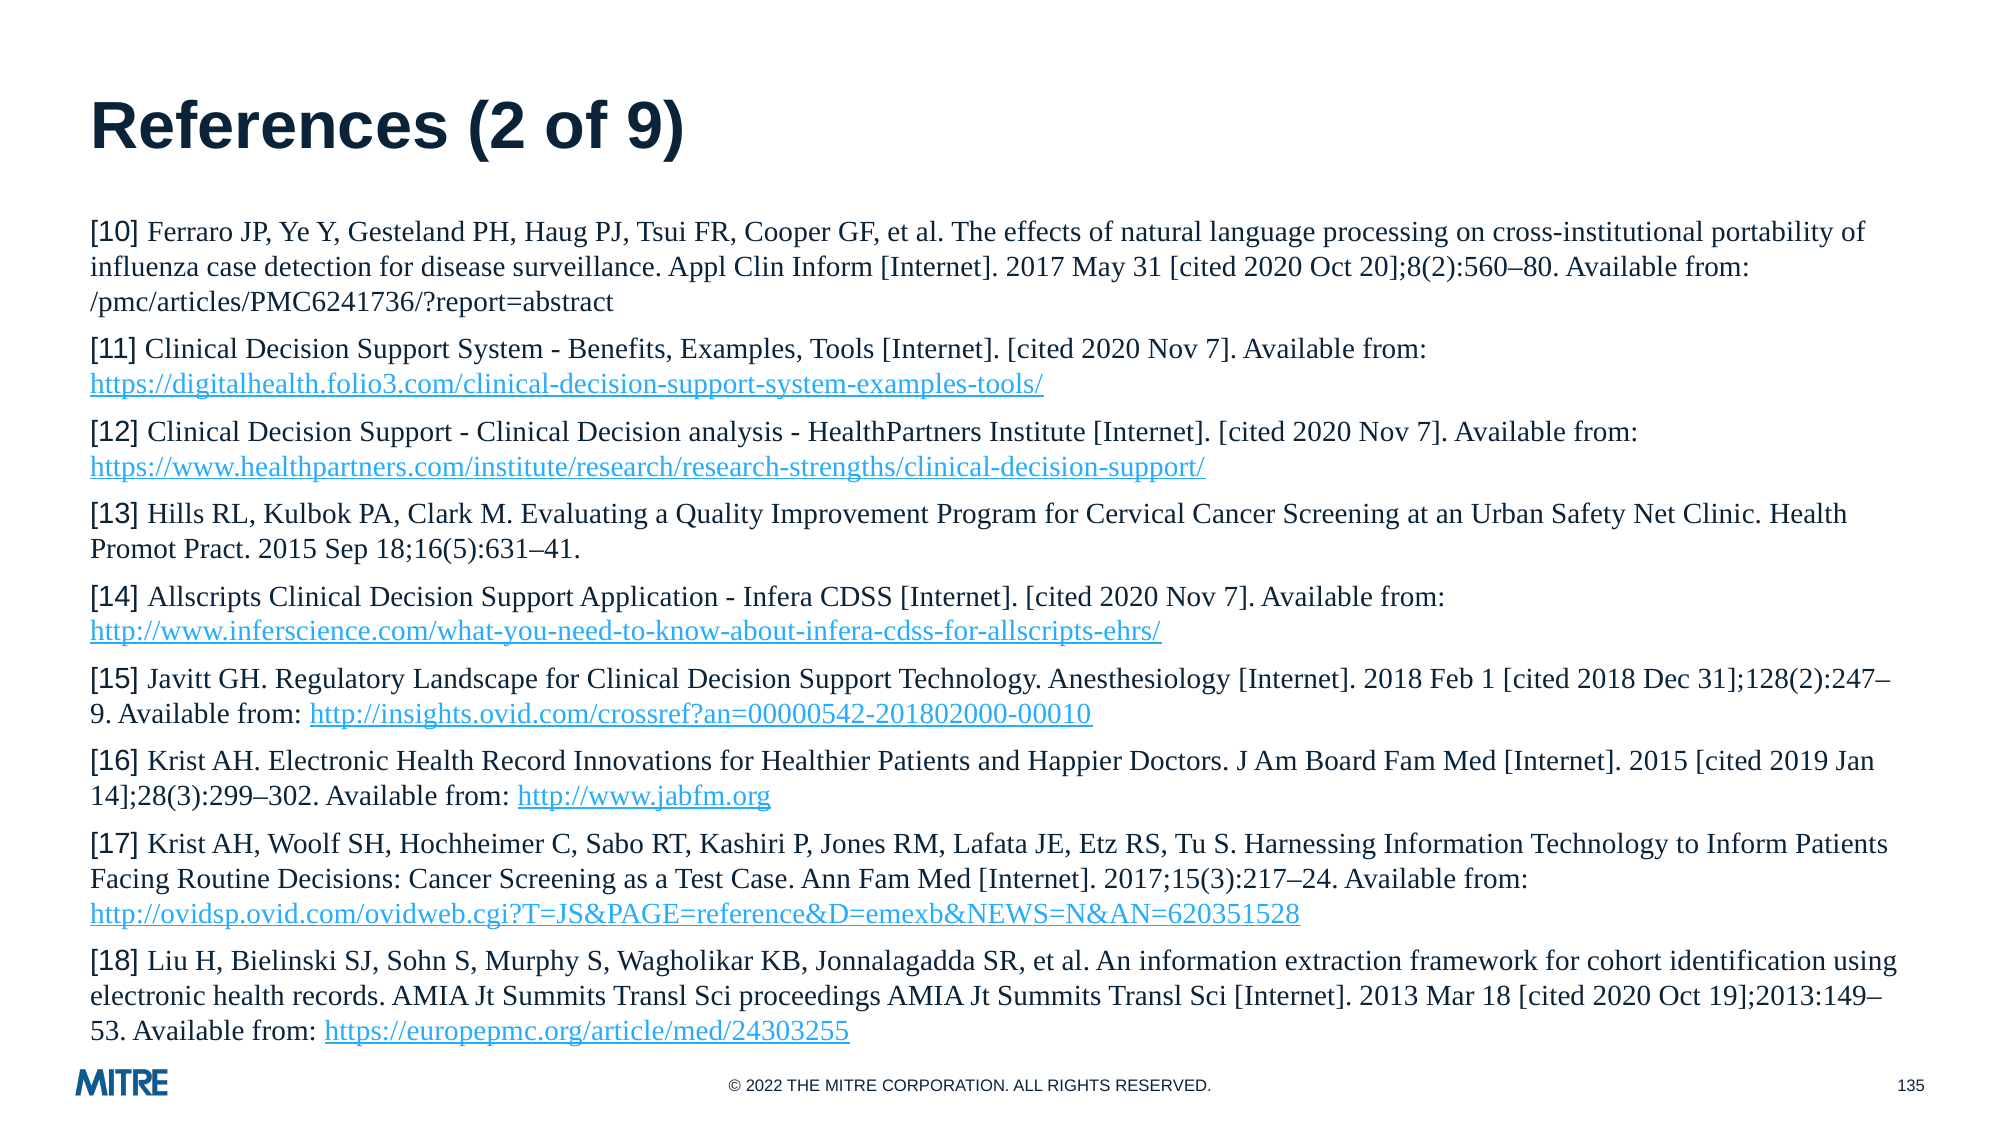

# References (2 of 9)
[10] Ferraro JP, Ye Y, Gesteland PH, Haug PJ, Tsui FR, Cooper GF, et al. The effects of natural language processing on cross-institutional portability of influenza case detection for disease surveillance. Appl Clin Inform [Internet]. 2017 May 31 [cited 2020 Oct 20];8(2):560–80. Available from: /pmc/articles/PMC6241736/?report=abstract
[11] Clinical Decision Support System - Benefits, Examples, Tools [Internet]. [cited 2020 Nov 7]. Available from: https://digitalhealth.folio3.com/clinical-decision-support-system-examples-tools/
[12] Clinical Decision Support - Clinical Decision analysis - HealthPartners Institute [Internet]. [cited 2020 Nov 7]. Available from: https://www.healthpartners.com/institute/research/research-strengths/clinical-decision-support/
[13] Hills RL, Kulbok PA, Clark M. Evaluating a Quality Improvement Program for Cervical Cancer Screening at an Urban Safety Net Clinic. Health Promot Pract. 2015 Sep 18;16(5):631–41.
[14] Allscripts Clinical Decision Support Application - Infera CDSS [Internet]. [cited 2020 Nov 7]. Available from: http://www.inferscience.com/what-you-need-to-know-about-infera-cdss-for-allscripts-ehrs/
[15] Javitt GH. Regulatory Landscape for Clinical Decision Support Technology. Anesthesiology [Internet]. 2018 Feb 1 [cited 2018 Dec 31];128(2):247–9. Available from: http://insights.ovid.com/crossref?an=00000542-201802000-00010
[16] Krist AH. Electronic Health Record Innovations for Healthier Patients and Happier Doctors. J Am Board Fam Med [Internet]. 2015 [cited 2019 Jan 14];28(3):299–302. Available from: http://www.jabfm.org
[17] Krist AH, Woolf SH, Hochheimer C, Sabo RT, Kashiri P, Jones RM, Lafata JE, Etz RS, Tu S. Harnessing Information Technology to Inform Patients Facing Routine Decisions: Cancer Screening as a Test Case. Ann Fam Med [Internet]. 2017;15(3):217–24. Available from: http://ovidsp.ovid.com/ovidweb.cgi?T=JS&PAGE=reference&D=emexb&NEWS=N&AN=620351528
[18] Liu H, Bielinski SJ, Sohn S, Murphy S, Wagholikar KB, Jonnalagadda SR, et al. An information extraction framework for cohort identification using electronic health records. AMIA Jt Summits Transl Sci proceedings AMIA Jt Summits Transl Sci [Internet]. 2013 Mar 18 [cited 2020 Oct 19];2013:149–53. Available from: https://europepmc.org/article/med/24303255

135